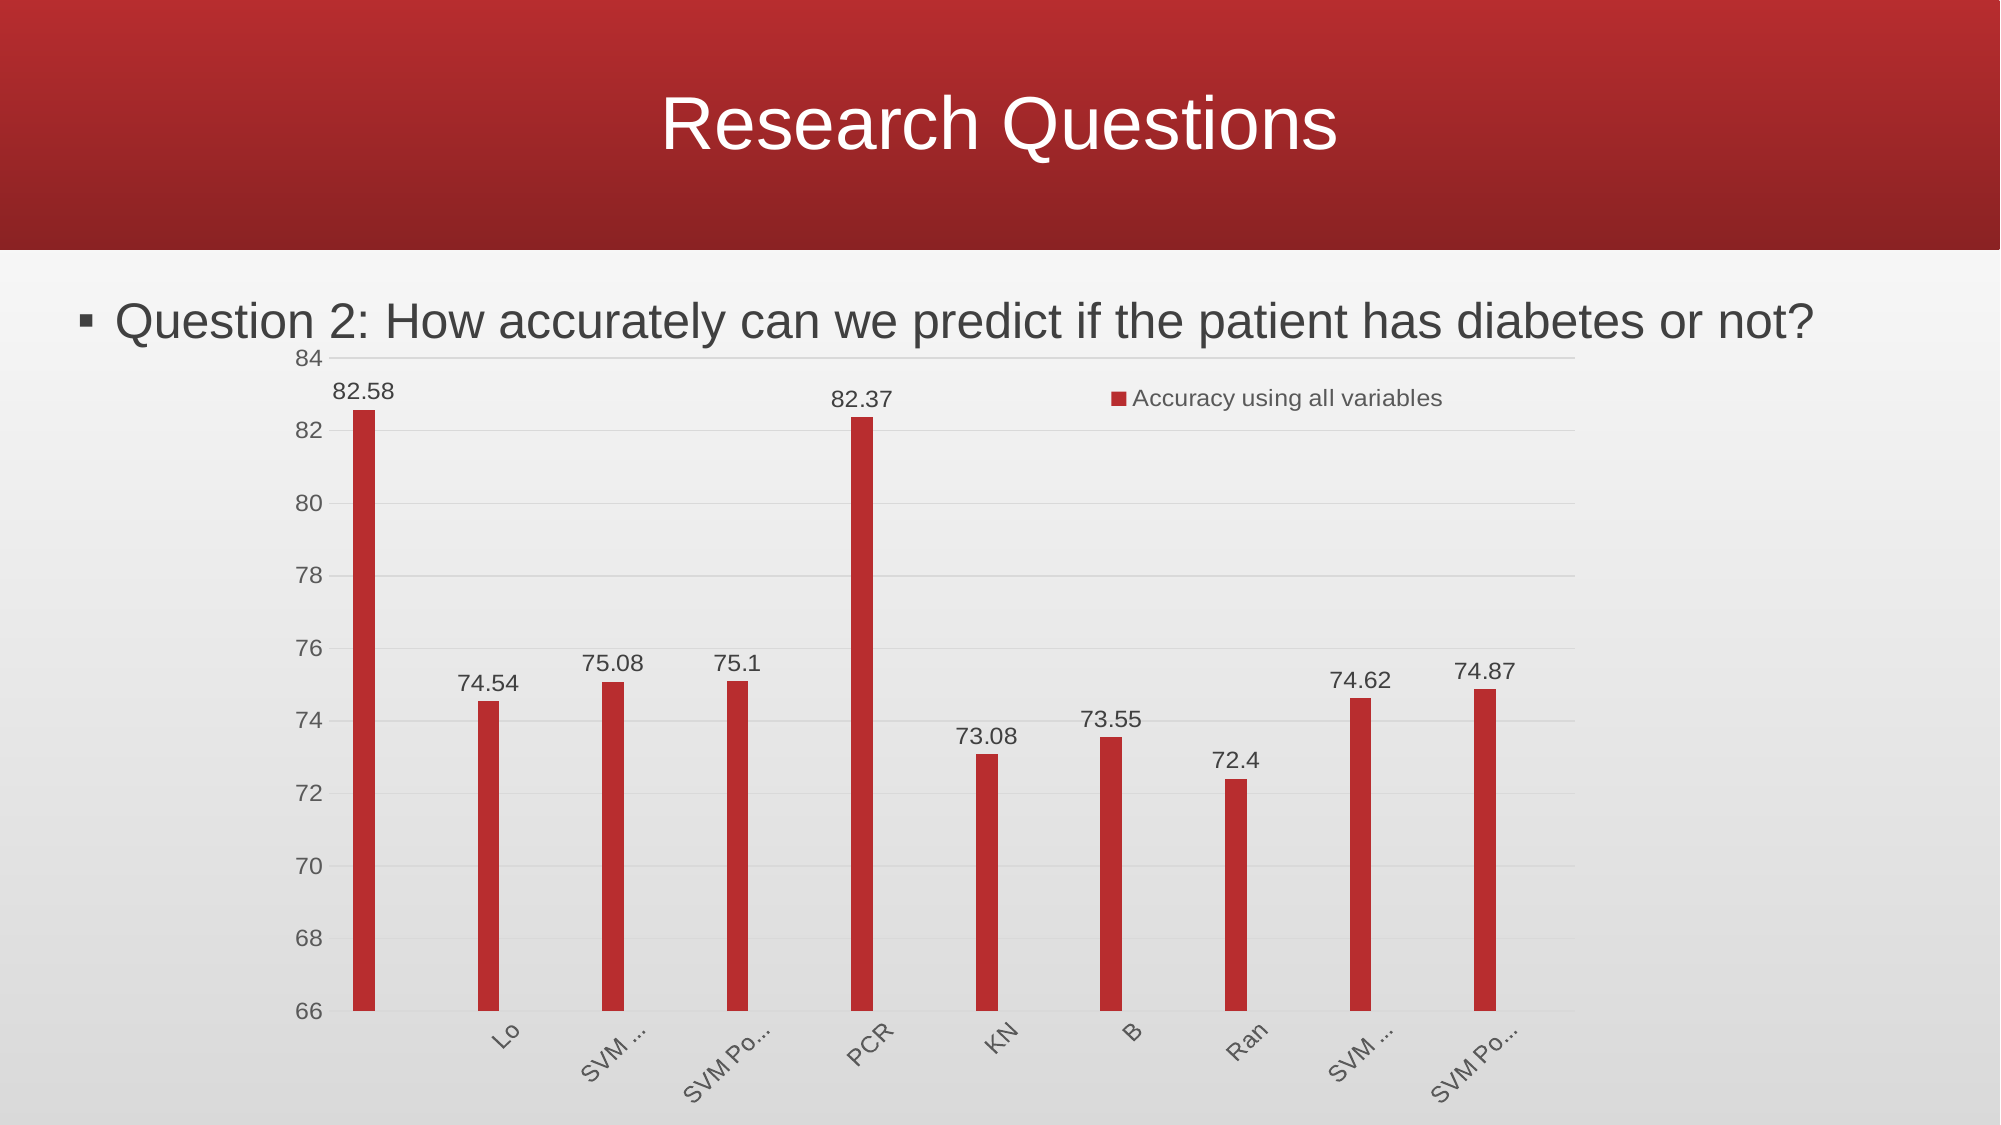

# Research Questions

### Chart

| Category | Accuracy using all variables | Column2 | Column1 |
|---|---|---|---|
| Lasso | 82.58 | None | None |
| Logistic | 74.54 | None | None |
| SVM Radial Kernel | 75.08 | None | None |
| SVM Polynomial Kernel=2 | 75.1 | None | None |
| PCR | 82.37 | None | None |
| KNN (K=101) | 73.08 | None | None |
| Boosting | 73.55 | None | None |
| Random Forest | 72.4 | None | None |
| SVM Linear Kernel | 74.62 | None | None |
| SVM Polynomial Kernel=3 | 74.87 | None | None |
Question 2: How accurately can we predict if the patient has diabetes or not?